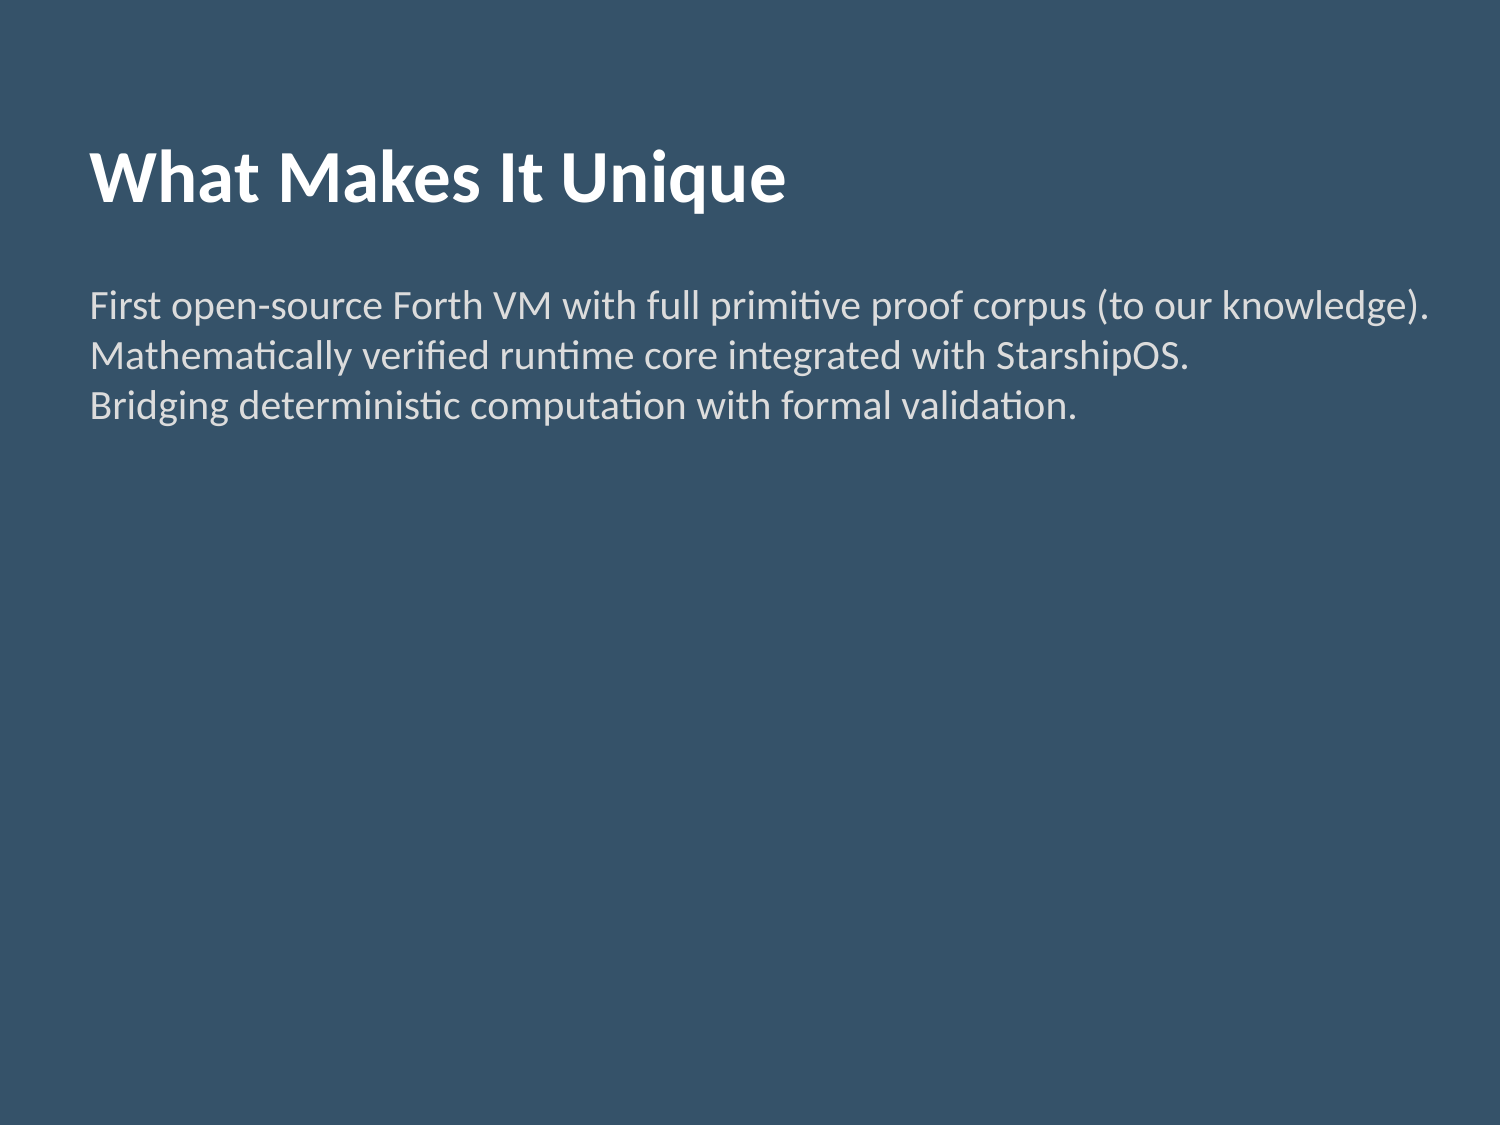

What Makes It Unique

First open-source Forth VM with full primitive proof corpus (to our knowledge).
Mathematically verified runtime core integrated with StarshipOS.
Bridging deterministic computation with formal validation.